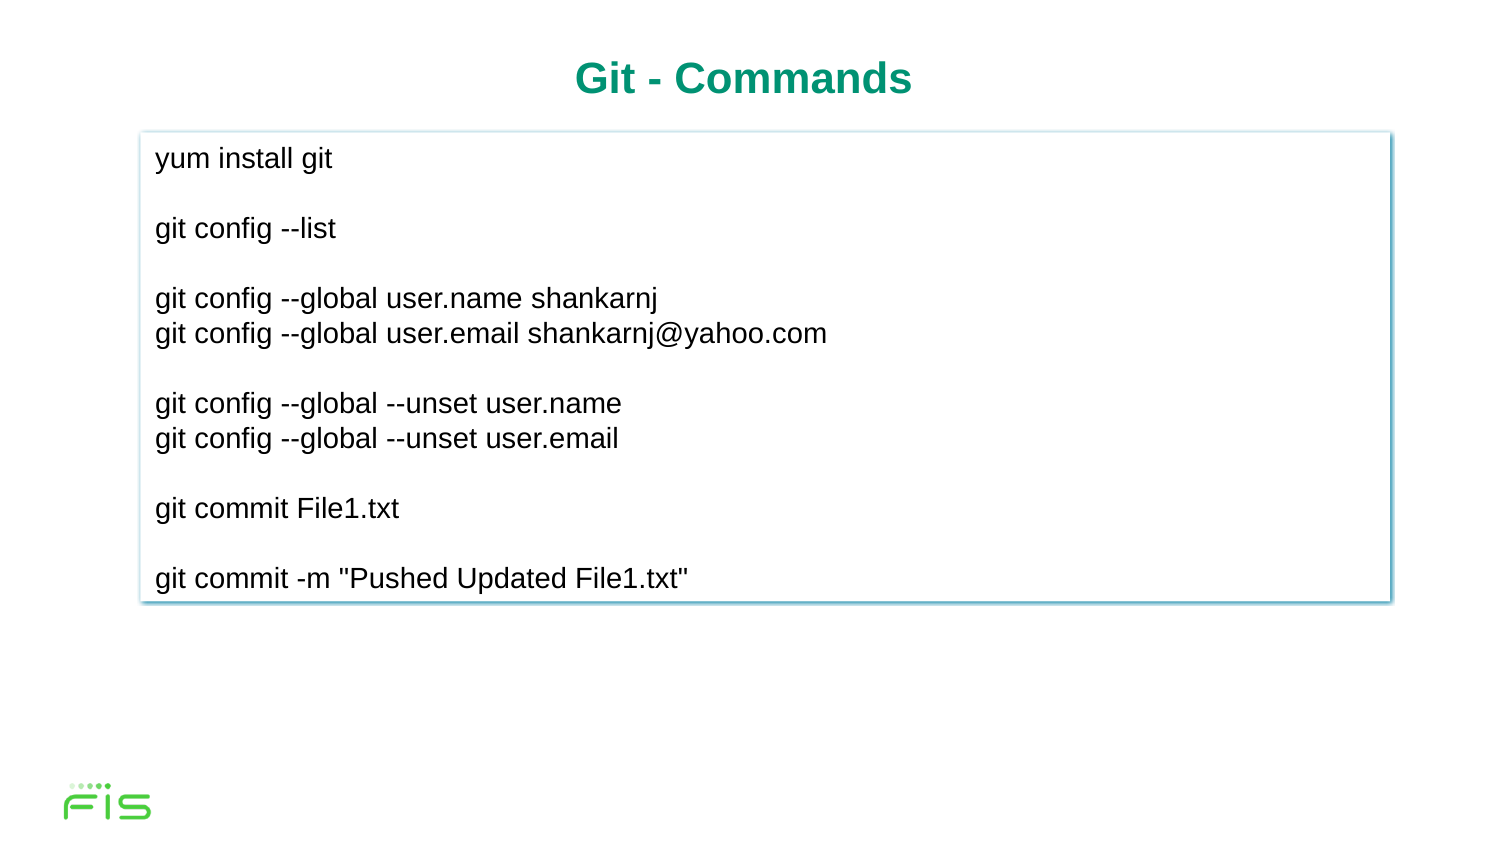

# Git - Commands
yum install git

git config --list

git config --global user.name shankarnj
git config --global user.email shankarnj@yahoo.com

git config --global --unset user.name
git config --global --unset user.email

git commit File1.txt

git commit -m "Pushed Updated File1.txt"
12